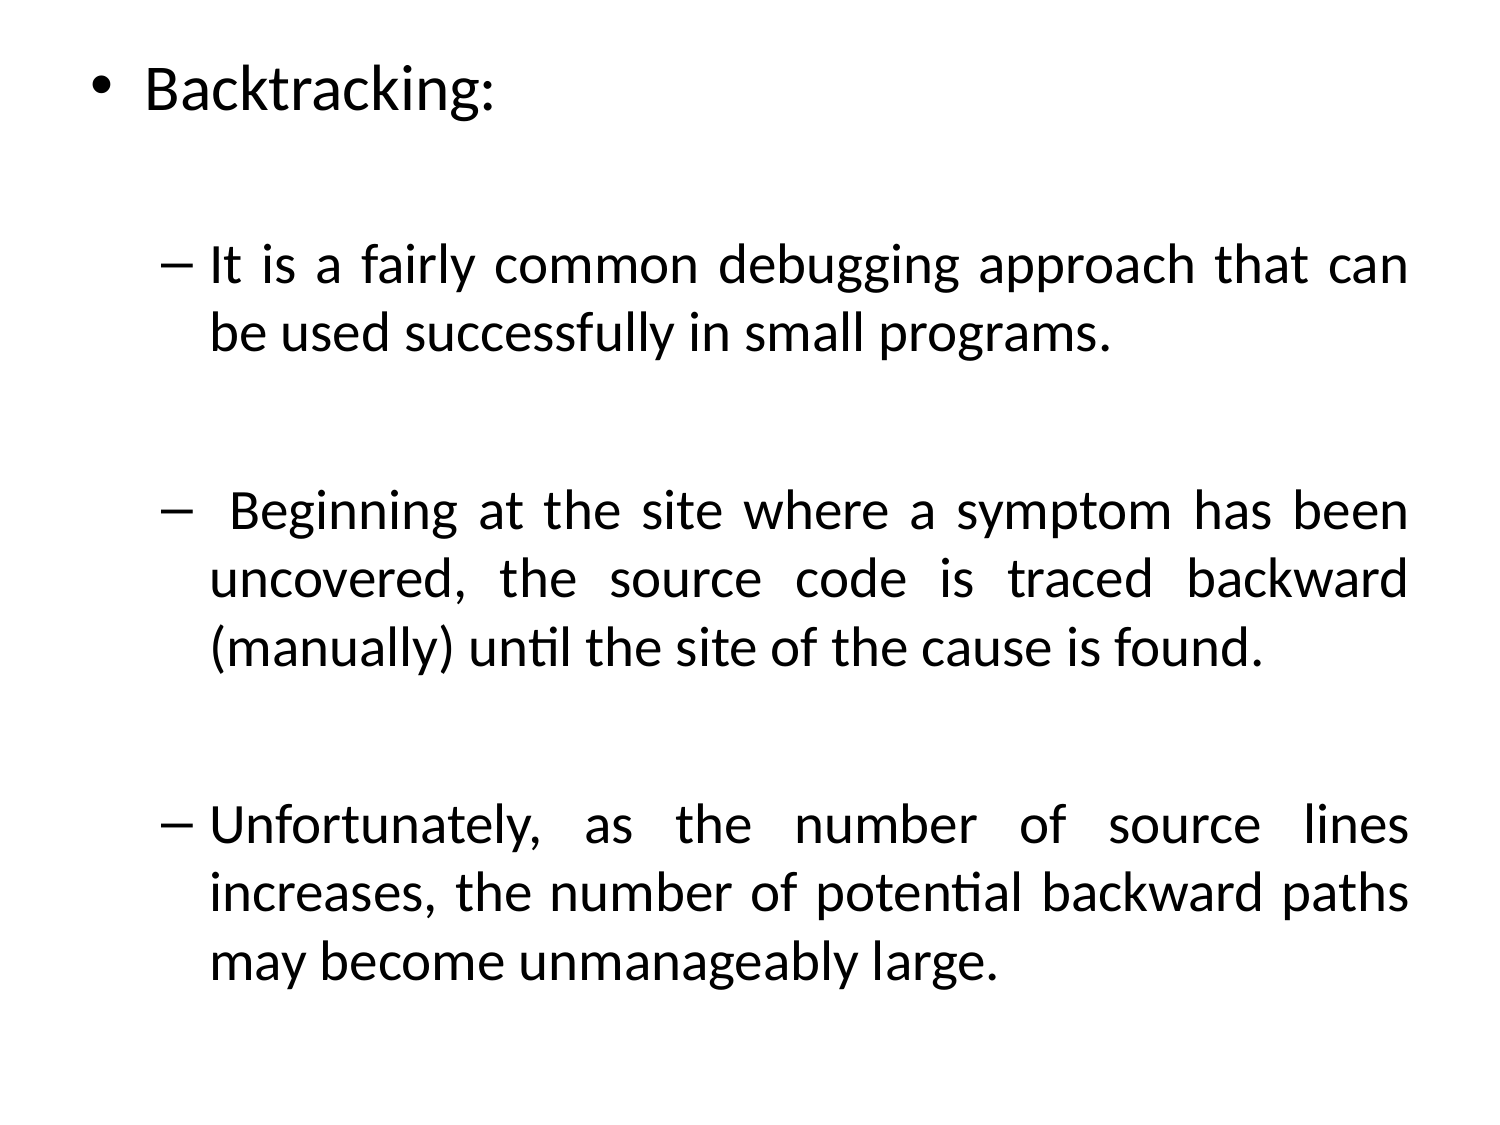

Backtracking:

It is a fairly common debugging approach that can be used successfully in small programs.

 Beginning at the site where a symptom has been uncovered, the source code is traced backward (manually) until the site of the cause is found.

Unfortunately, as the number of source lines increases, the number of potential backward paths may become unmanageably large.